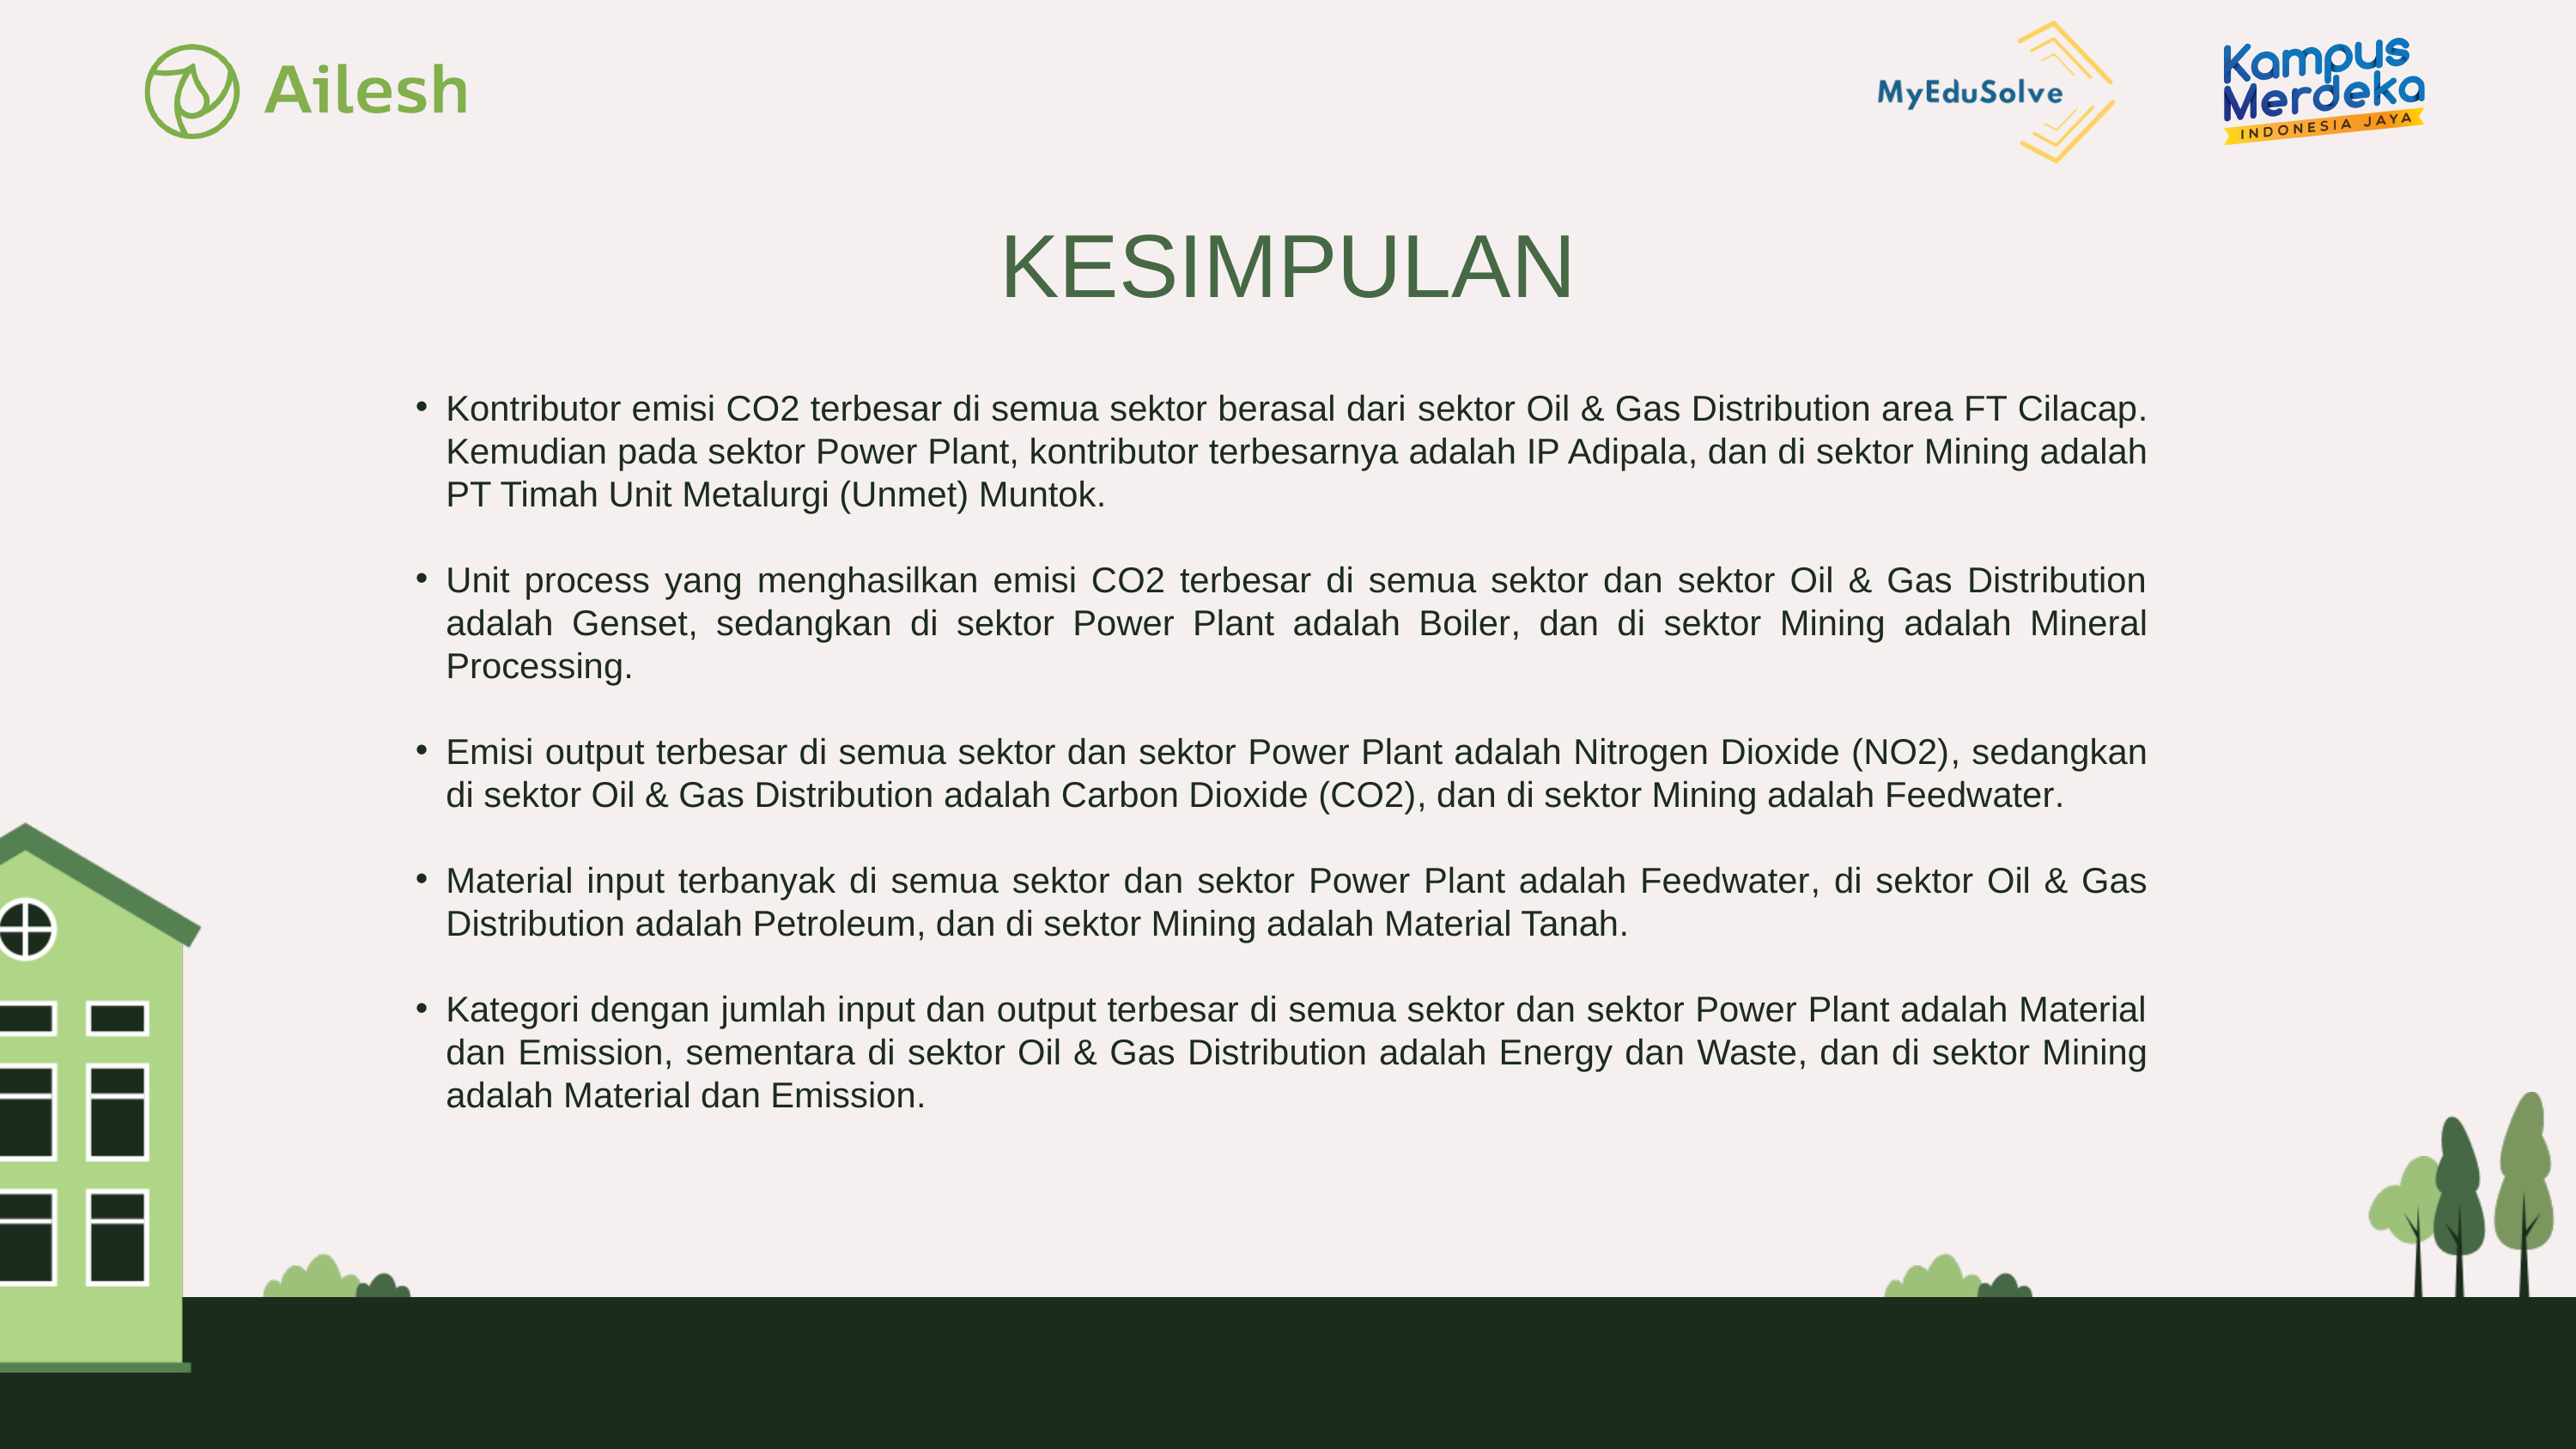

KESIMPULAN
Kontributor emisi CO2 terbesar di semua sektor berasal dari sektor Oil & Gas Distribution area FT Cilacap. Kemudian pada sektor Power Plant, kontributor terbesarnya adalah IP Adipala, dan di sektor Mining adalah PT Timah Unit Metalurgi (Unmet) Muntok.

Unit process yang menghasilkan emisi CO2 terbesar di semua sektor dan sektor Oil & Gas Distribution adalah Genset, sedangkan di sektor Power Plant adalah Boiler, dan di sektor Mining adalah Mineral Processing.

Emisi output terbesar di semua sektor dan sektor Power Plant adalah Nitrogen Dioxide (NO2), sedangkan di sektor Oil & Gas Distribution adalah Carbon Dioxide (CO2), dan di sektor Mining adalah Feedwater.

Material input terbanyak di semua sektor dan sektor Power Plant adalah Feedwater, di sektor Oil & Gas Distribution adalah Petroleum, dan di sektor Mining adalah Material Tanah.

Kategori dengan jumlah input dan output terbesar di semua sektor dan sektor Power Plant adalah Material dan Emission, sementara di sektor Oil & Gas Distribution adalah Energy dan Waste, dan di sektor Mining adalah Material dan Emission.